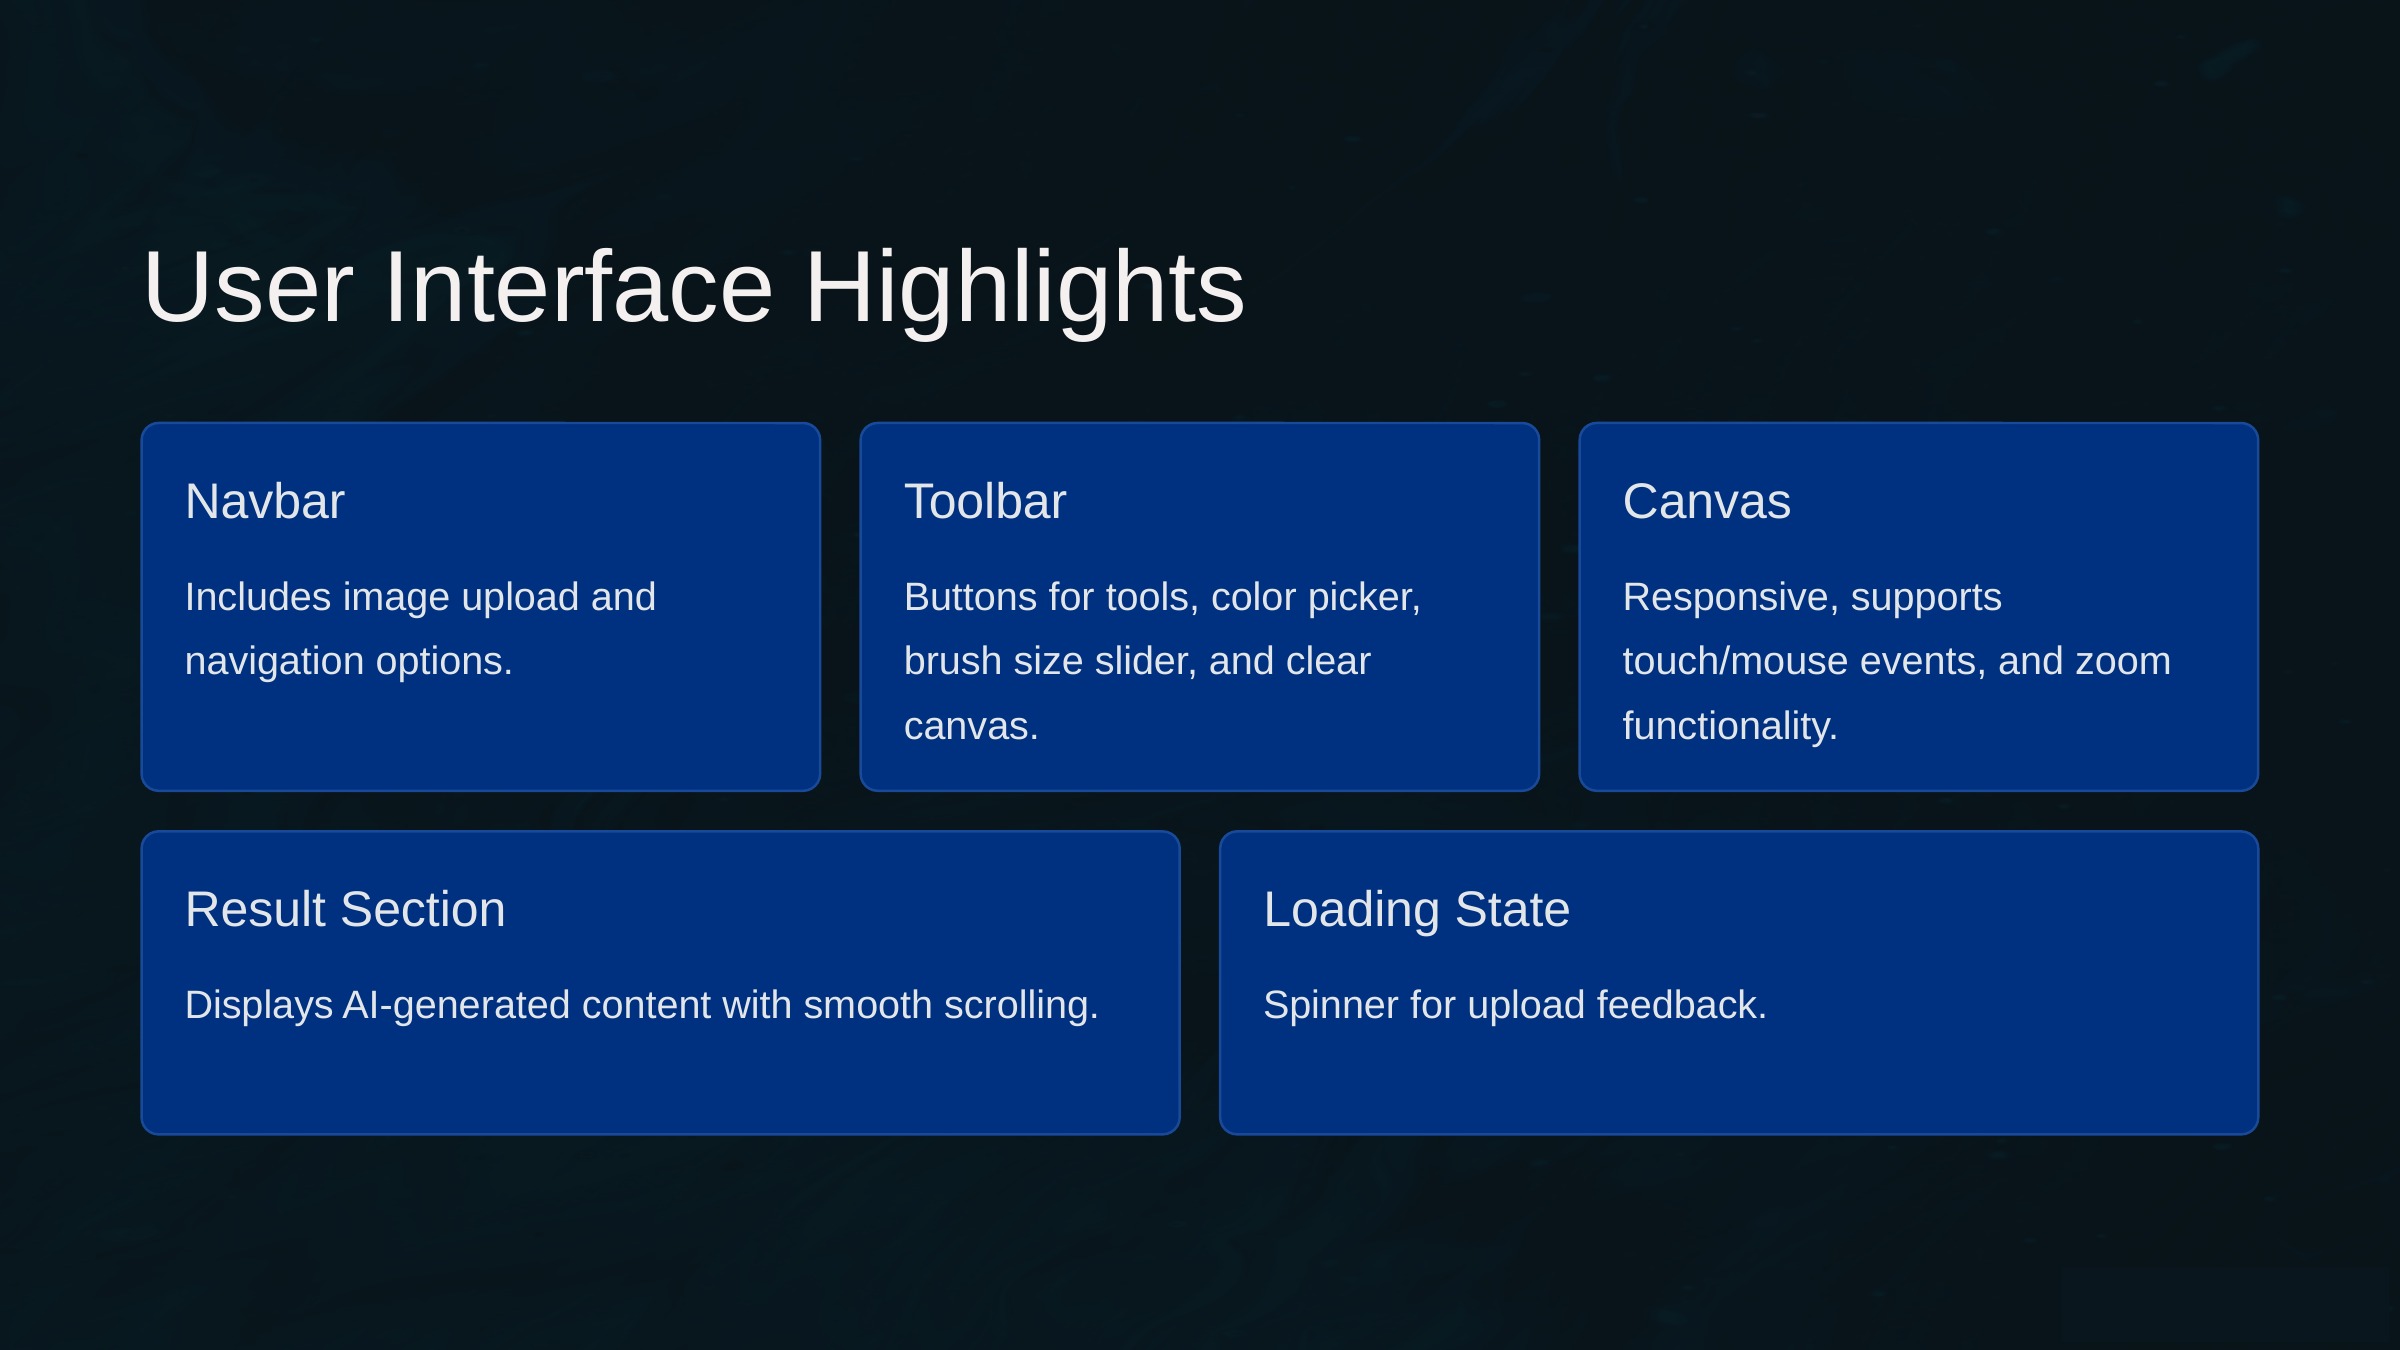

User Interface Highlights

Navbar
Toolbar
Canvas
Includes image upload and navigation options.
Buttons for tools, color picker, brush size slider, and clear canvas.
Responsive, supports touch/mouse events, and zoom functionality.

Result Section
Loading State
Displays AI-generated content with smooth scrolling.
Spinner for upload feedback.